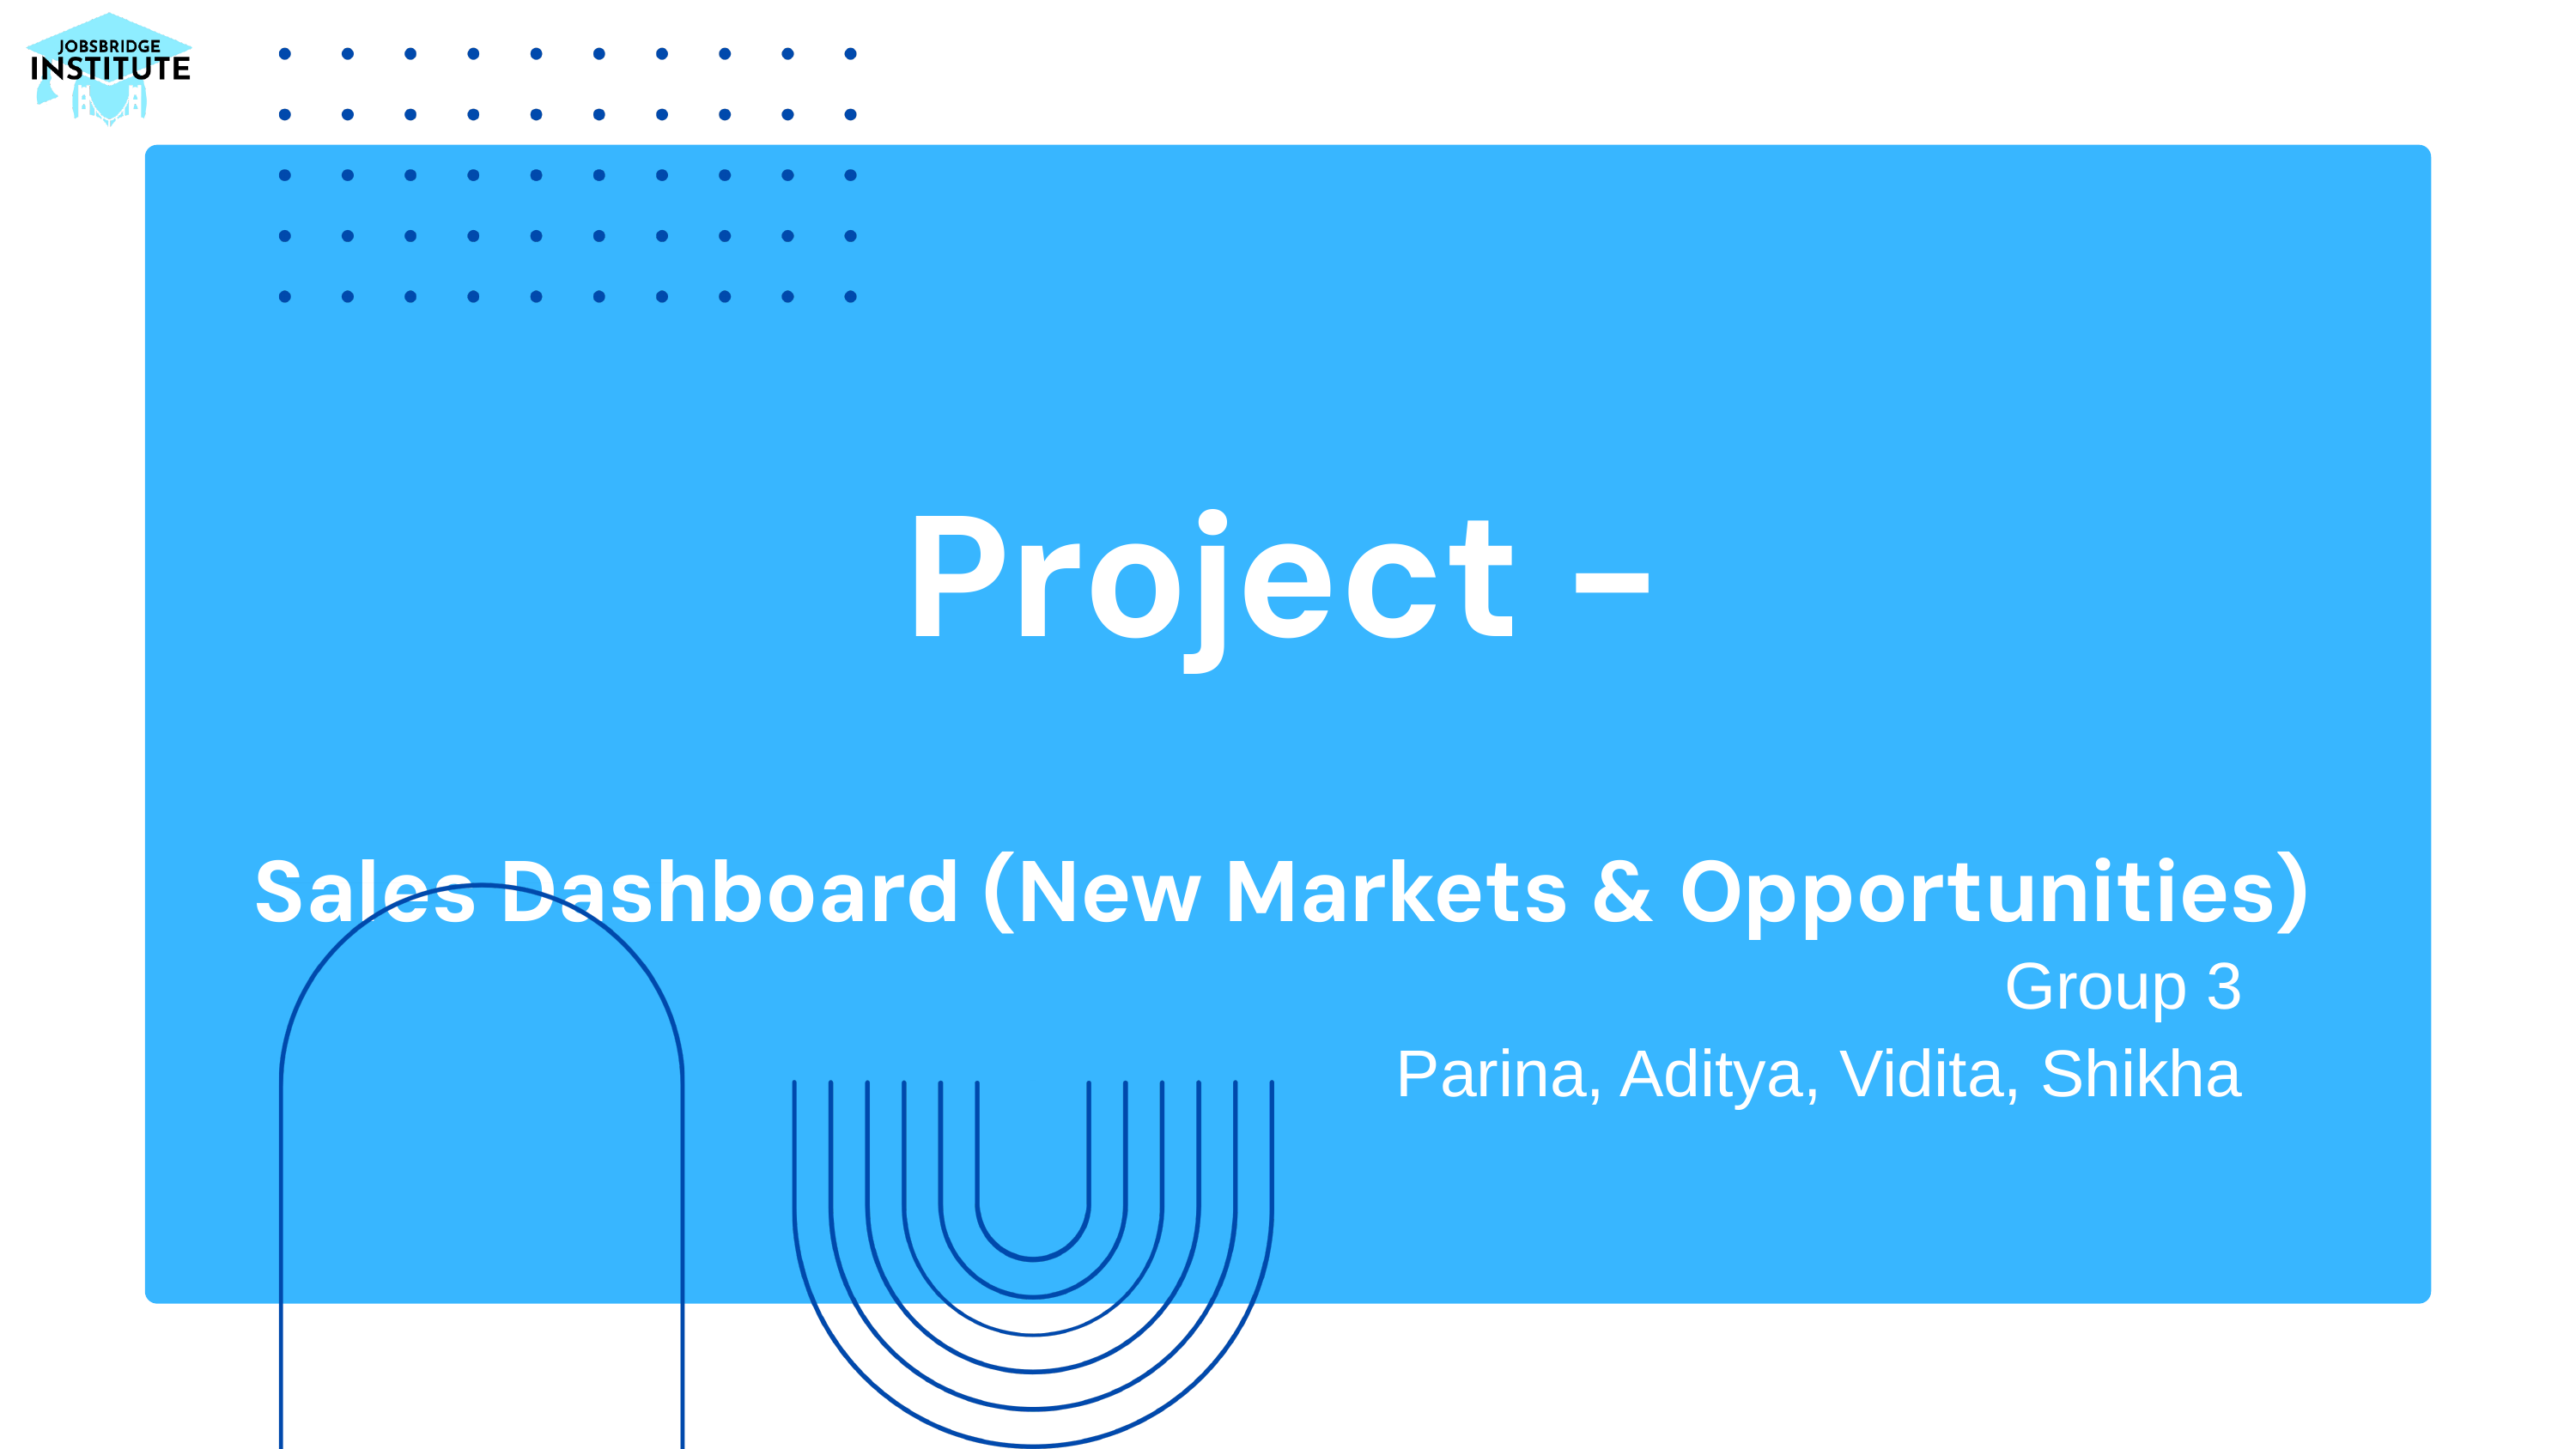

Project -
Sales Dashboard (New Markets & Opportunities)

Group 3
Parina, Aditya, Vidita, Shikha